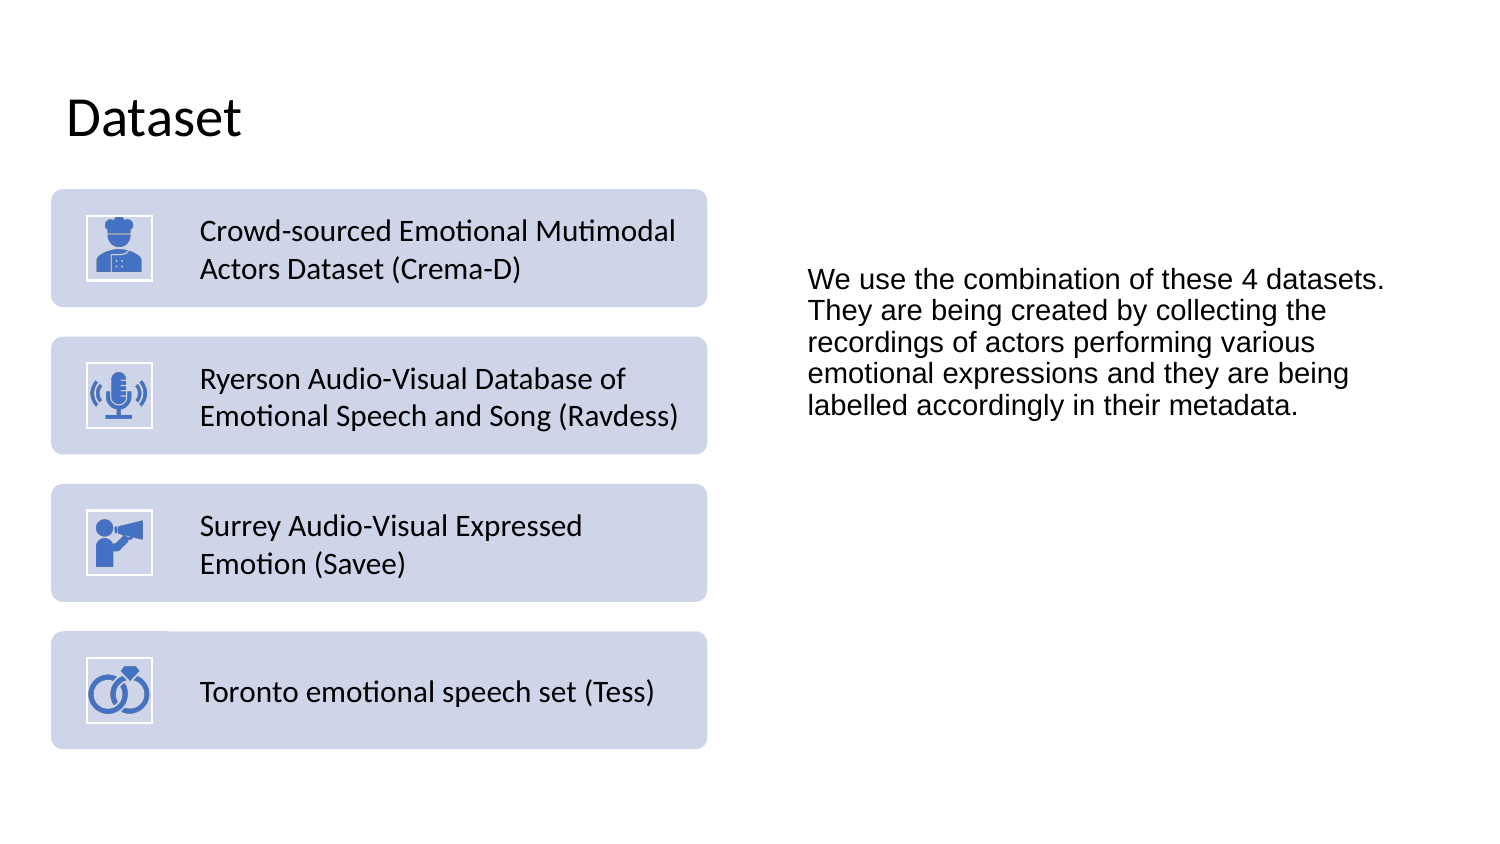

# Dataset
Crowd-sourced Emotional Mutimodal Actors Dataset (Crema-D)
Ryerson Audio-Visual Database of Emotional Speech and Song (Ravdess)
Surrey Audio-Visual Expressed Emotion (Savee)
Toronto emotional speech set (Tess)

We use the combination of these 4 datasets. They are being created by collecting the recordings of actors performing various emotional expressions and they are being labelled accordingly in their metadata.